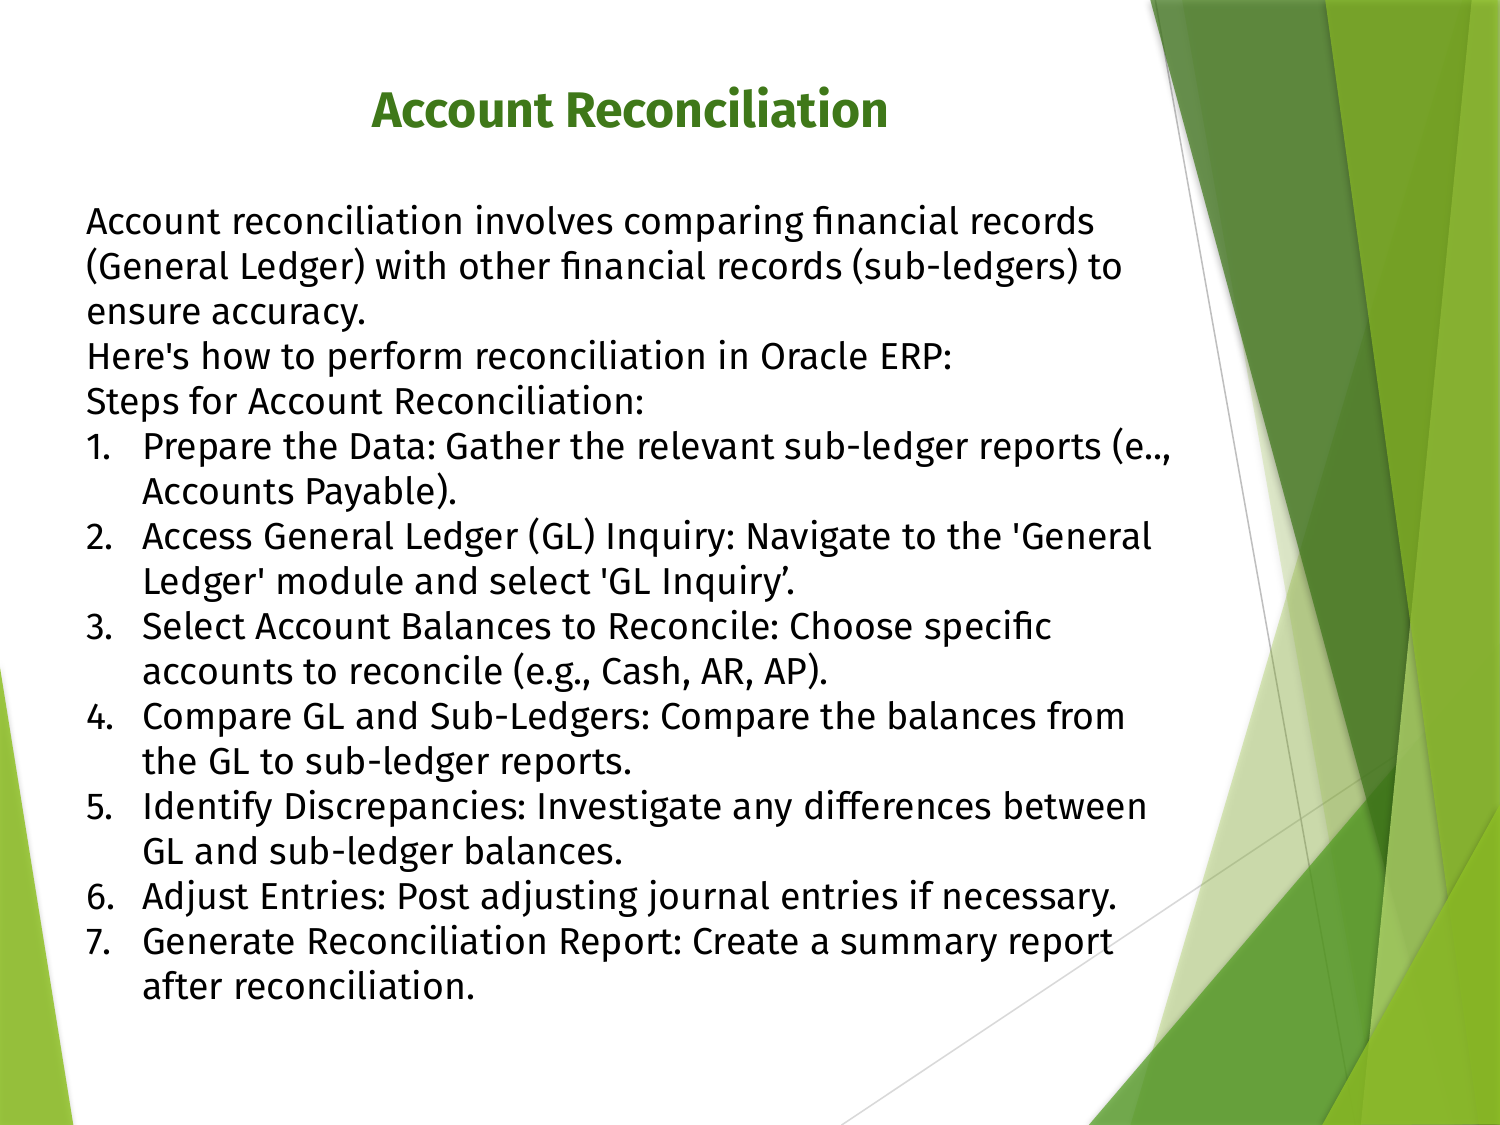

Account Reconciliation

Account reconciliation involves comparing financial records (General Ledger) with other financial records (sub-ledgers) to ensure accuracy.
Here's how to perform reconciliation in Oracle ERP:
Steps for Account Reconciliation:
Prepare the Data: Gather the relevant sub-ledger reports (e.., Accounts Payable).
Access General Ledger (GL) Inquiry: Navigate to the 'General Ledger' module and select 'GL Inquiry’.
Select Account Balances to Reconcile: Choose specific accounts to reconcile (e.g., Cash, AR, AP).
Compare GL and Sub-Ledgers: Compare the balances from the GL to sub-ledger reports.
Identify Discrepancies: Investigate any differences between GL and sub-ledger balances.
Adjust Entries: Post adjusting journal entries if necessary.
Generate Reconciliation Report: Create a summary report after reconciliation.